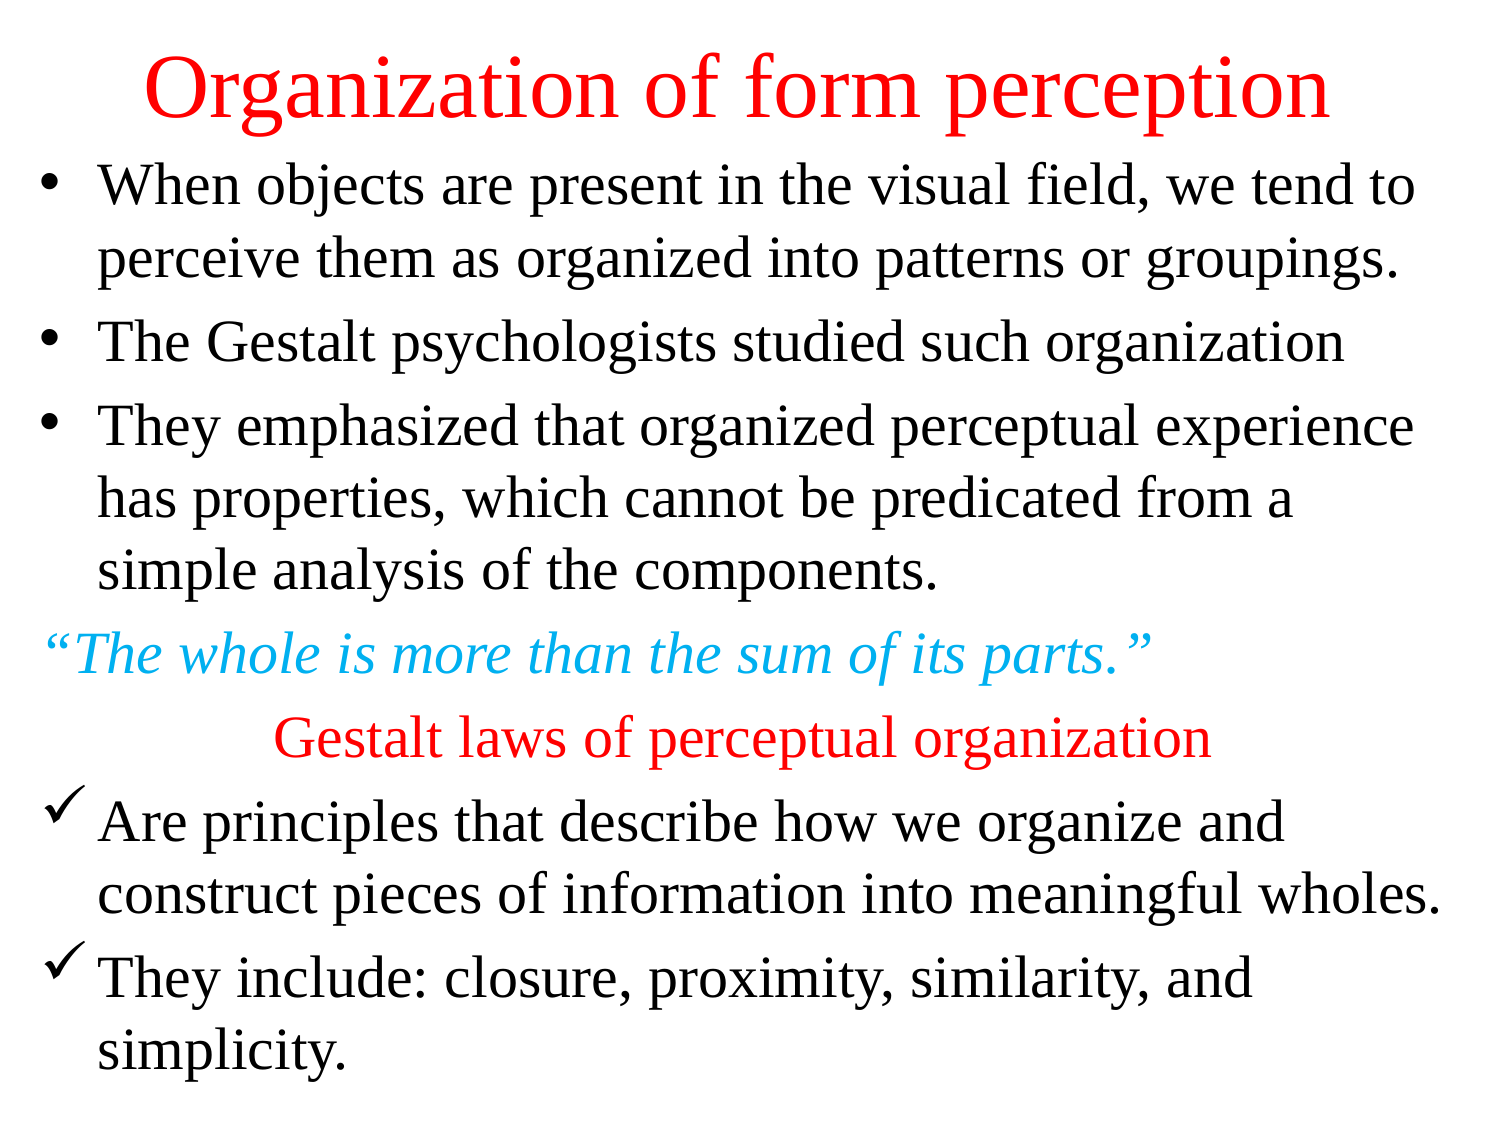

# Organization of form perception
When objects are present in the visual field, we tend to perceive them as organized into patterns or groupings.
The Gestalt psychologists studied such organization
They emphasized that organized perceptual experience has properties, which cannot be predicated from a simple analysis of the components.
“The whole is more than the sum of its parts.”
Gestalt laws of perceptual organization
Are principles that describe how we organize and construct pieces of information into meaningful wholes.
They include: closure, proximity, similarity, and simplicity.